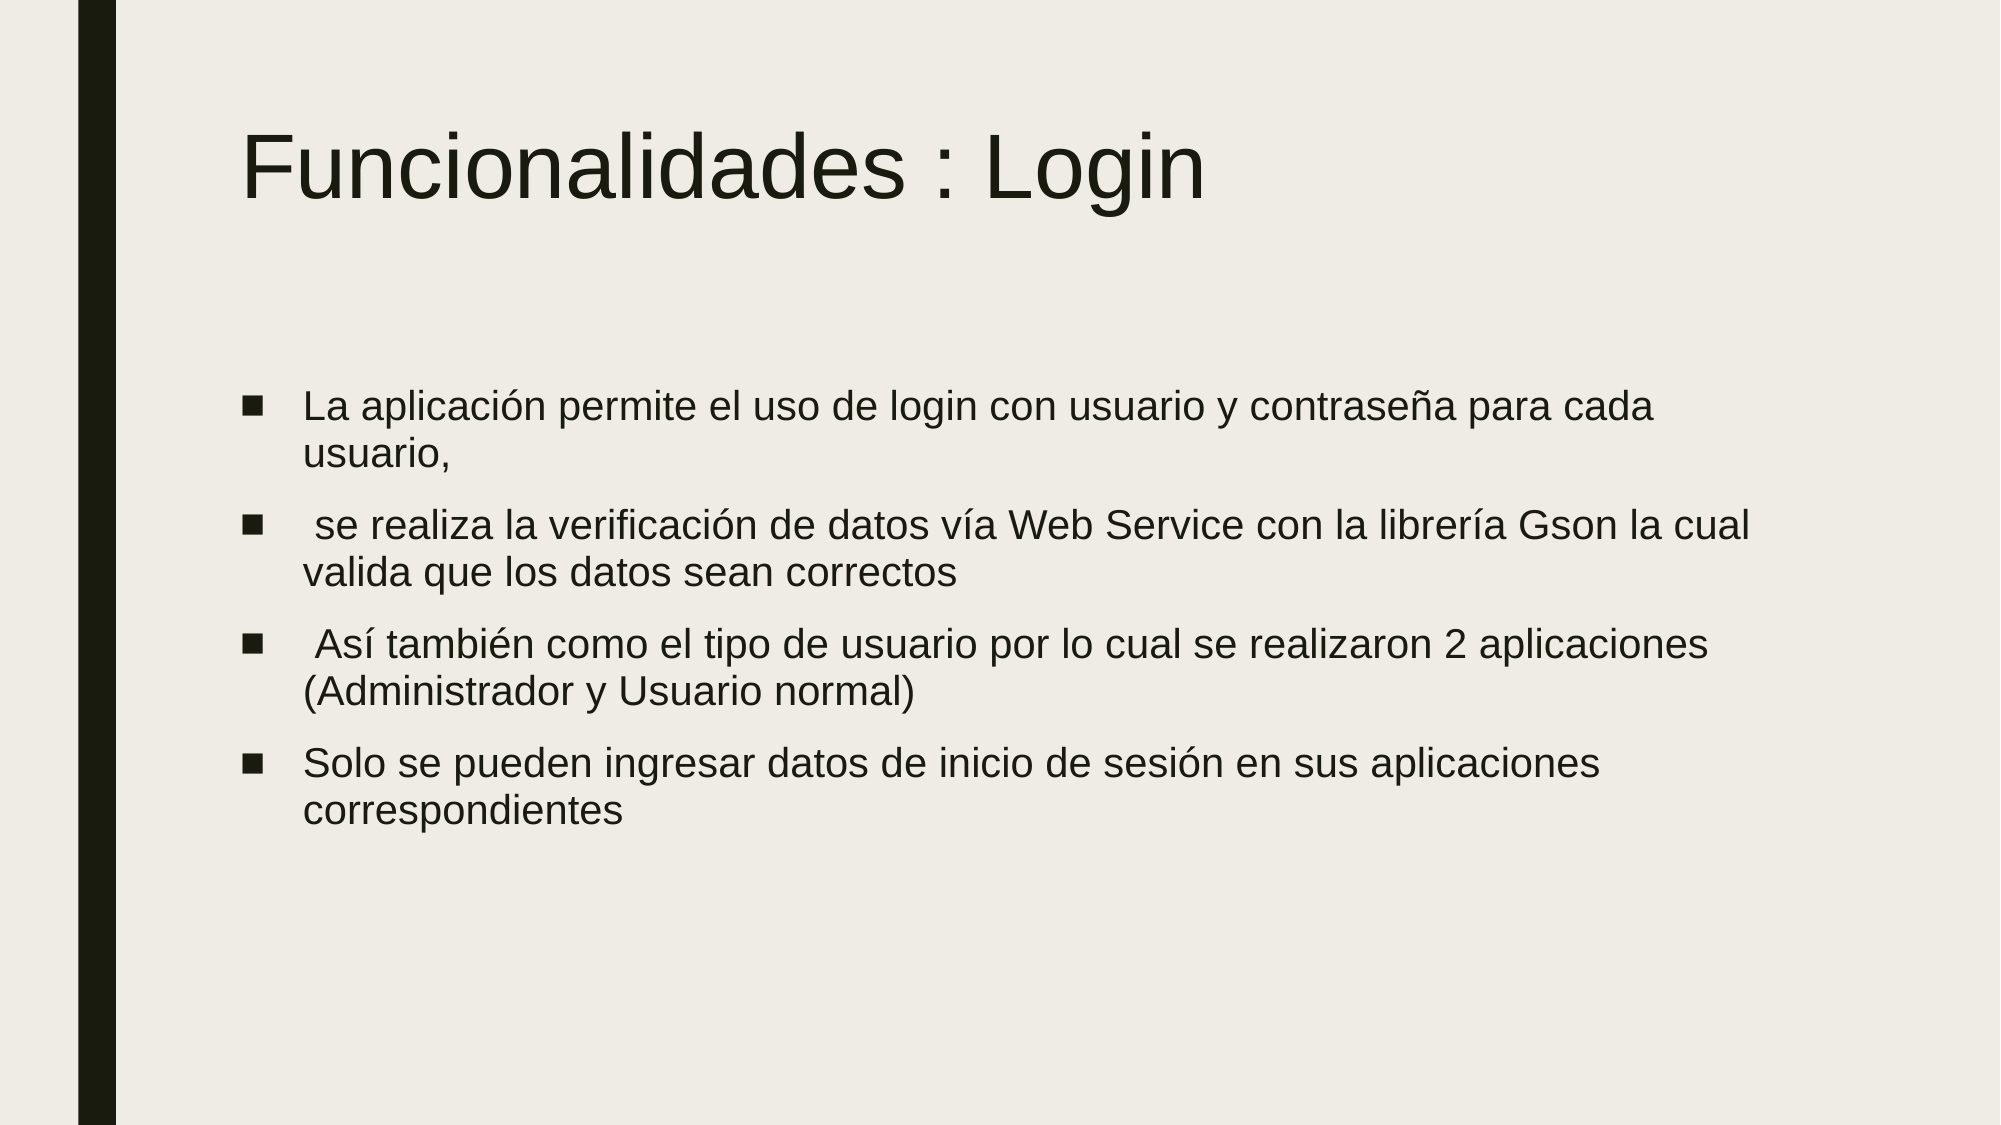

# Funcionalidades : Login
La aplicación permite el uso de login con usuario y contraseña para cada usuario,
 se realiza la verificación de datos vía Web Service con la librería Gson la cual valida que los datos sean correctos
 Así también como el tipo de usuario por lo cual se realizaron 2 aplicaciones (Administrador y Usuario normal)
Solo se pueden ingresar datos de inicio de sesión en sus aplicaciones correspondientes